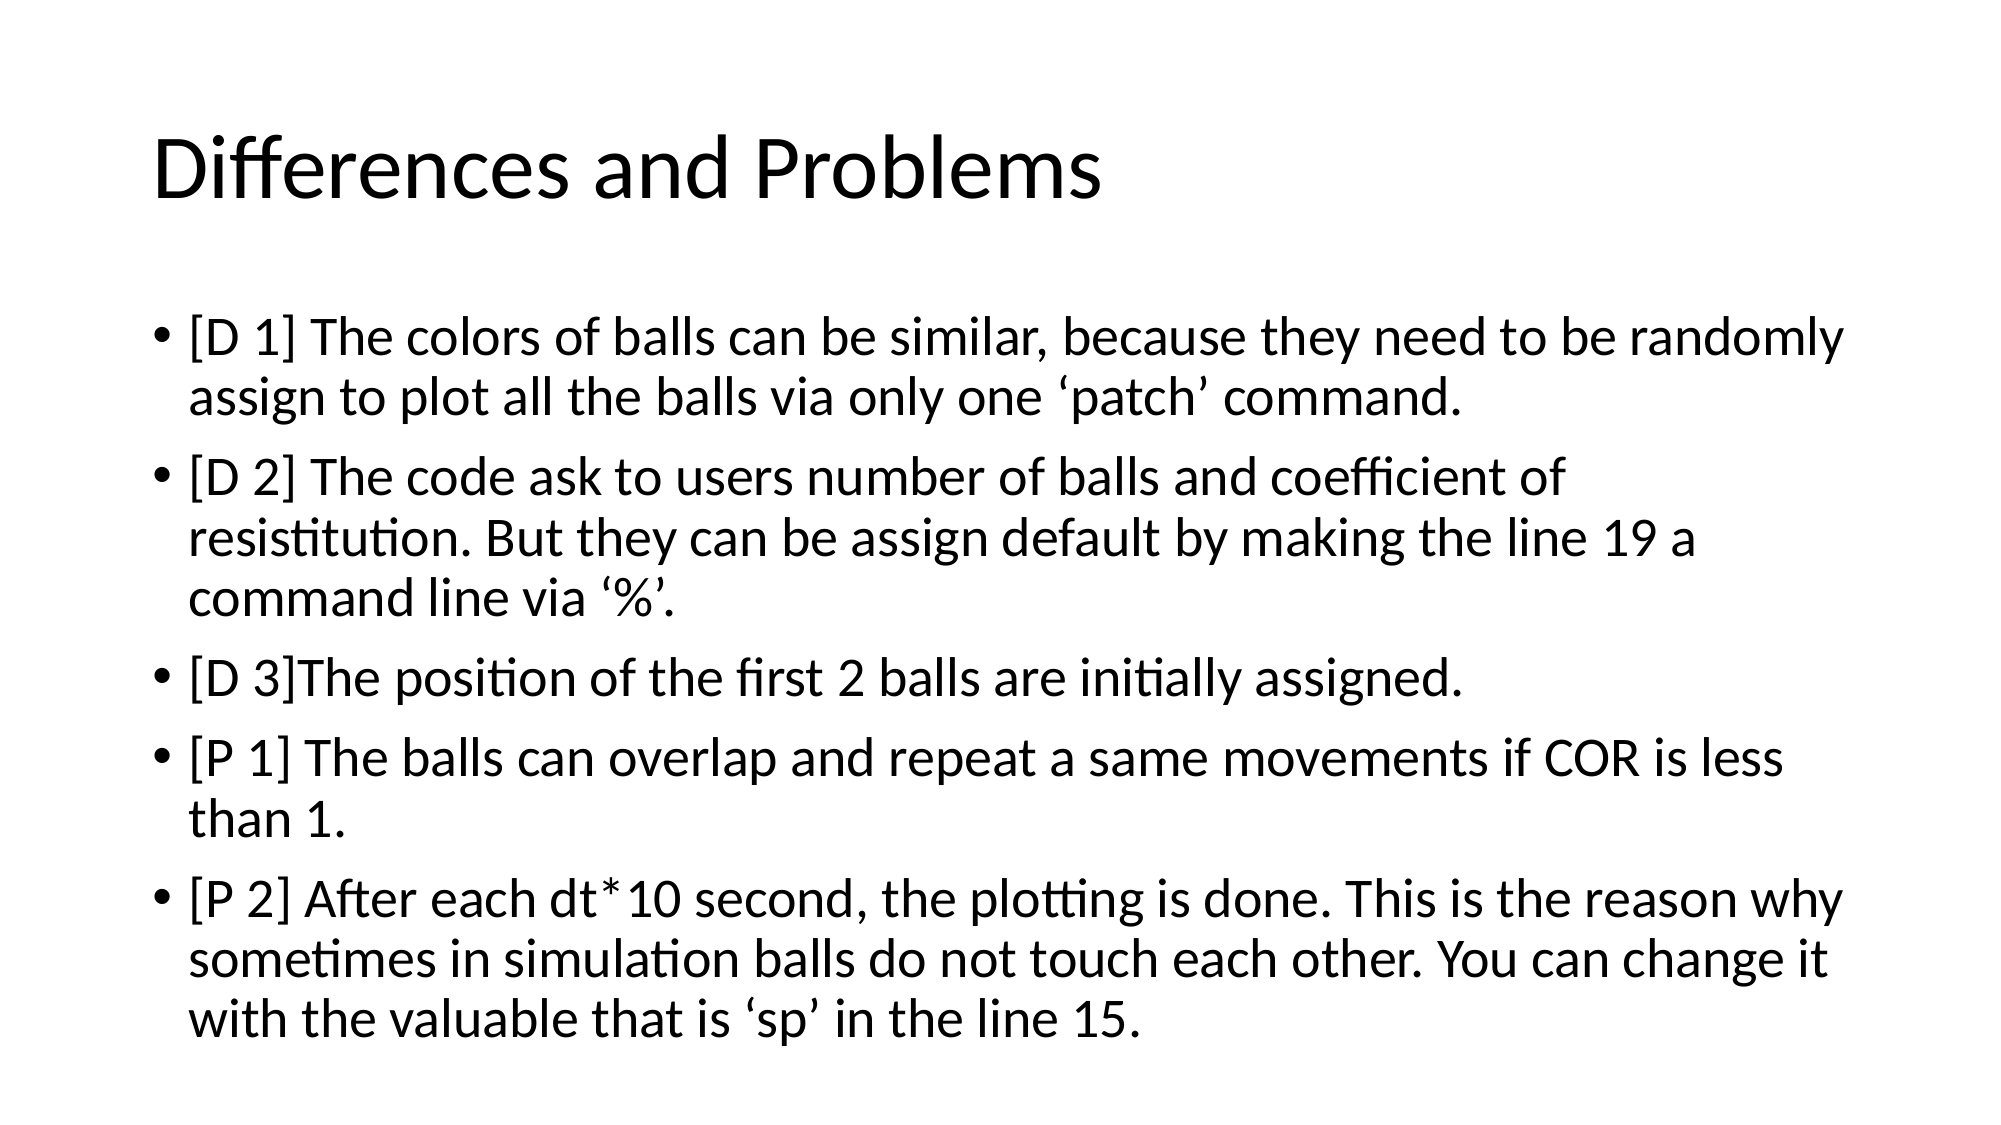

# Differences and Problems
[D 1] The colors of balls can be similar, because they need to be randomly assign to plot all the balls via only one ‘patch’ command.
[D 2] The code ask to users number of balls and coefficient of resistitution. But they can be assign default by making the line 19 a command line via ‘%’.
[D 3]The position of the first 2 balls are initially assigned.
[P 1] The balls can overlap and repeat a same movements if COR is less than 1.
[P 2] After each dt*10 second, the plotting is done. This is the reason why sometimes in simulation balls do not touch each other. You can change it with the valuable that is ‘sp’ in the line 15.